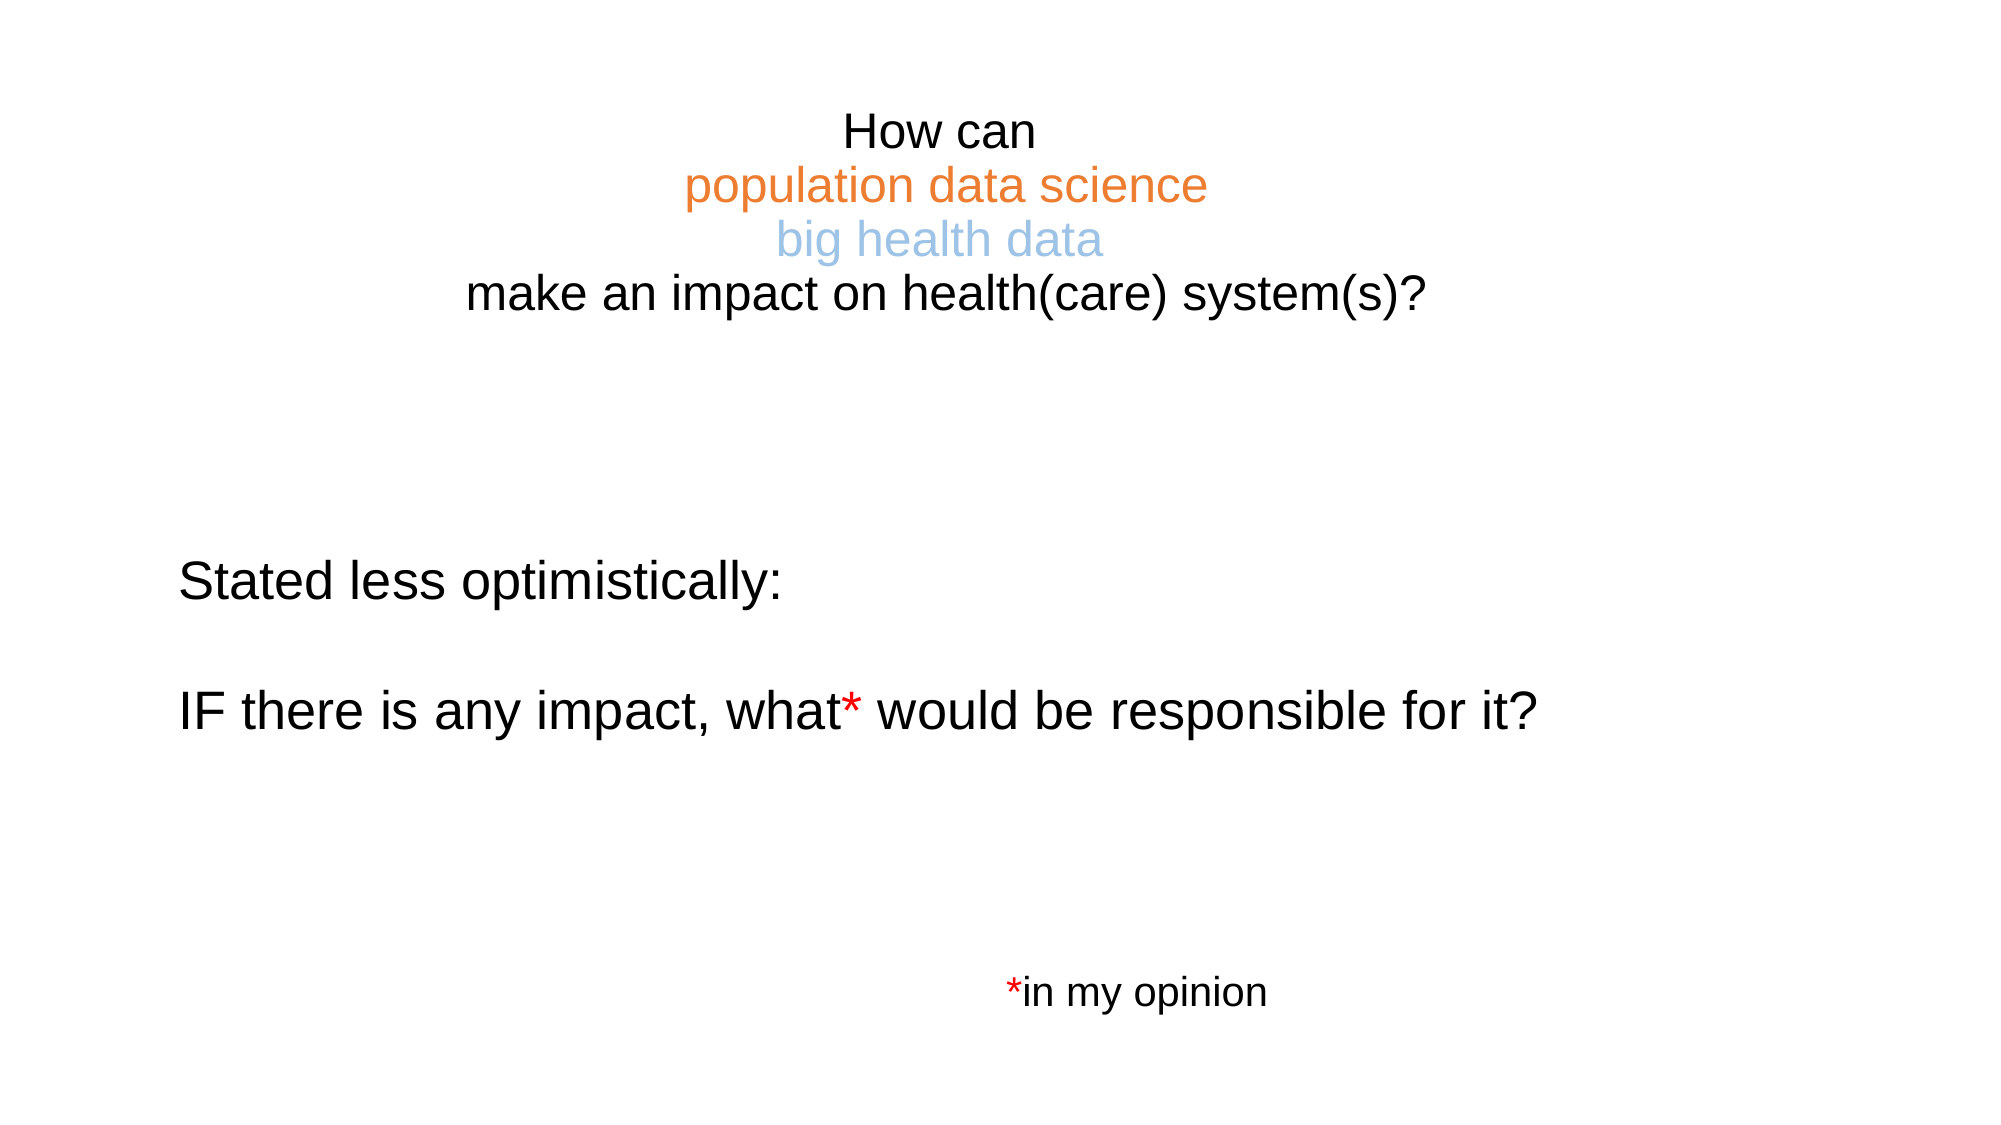

How can
population data science
big health data
make an impact on health(care) system(s)?
Stated less optimistically:

IF there is any impact, what* would be responsible for it?
*in my opinion